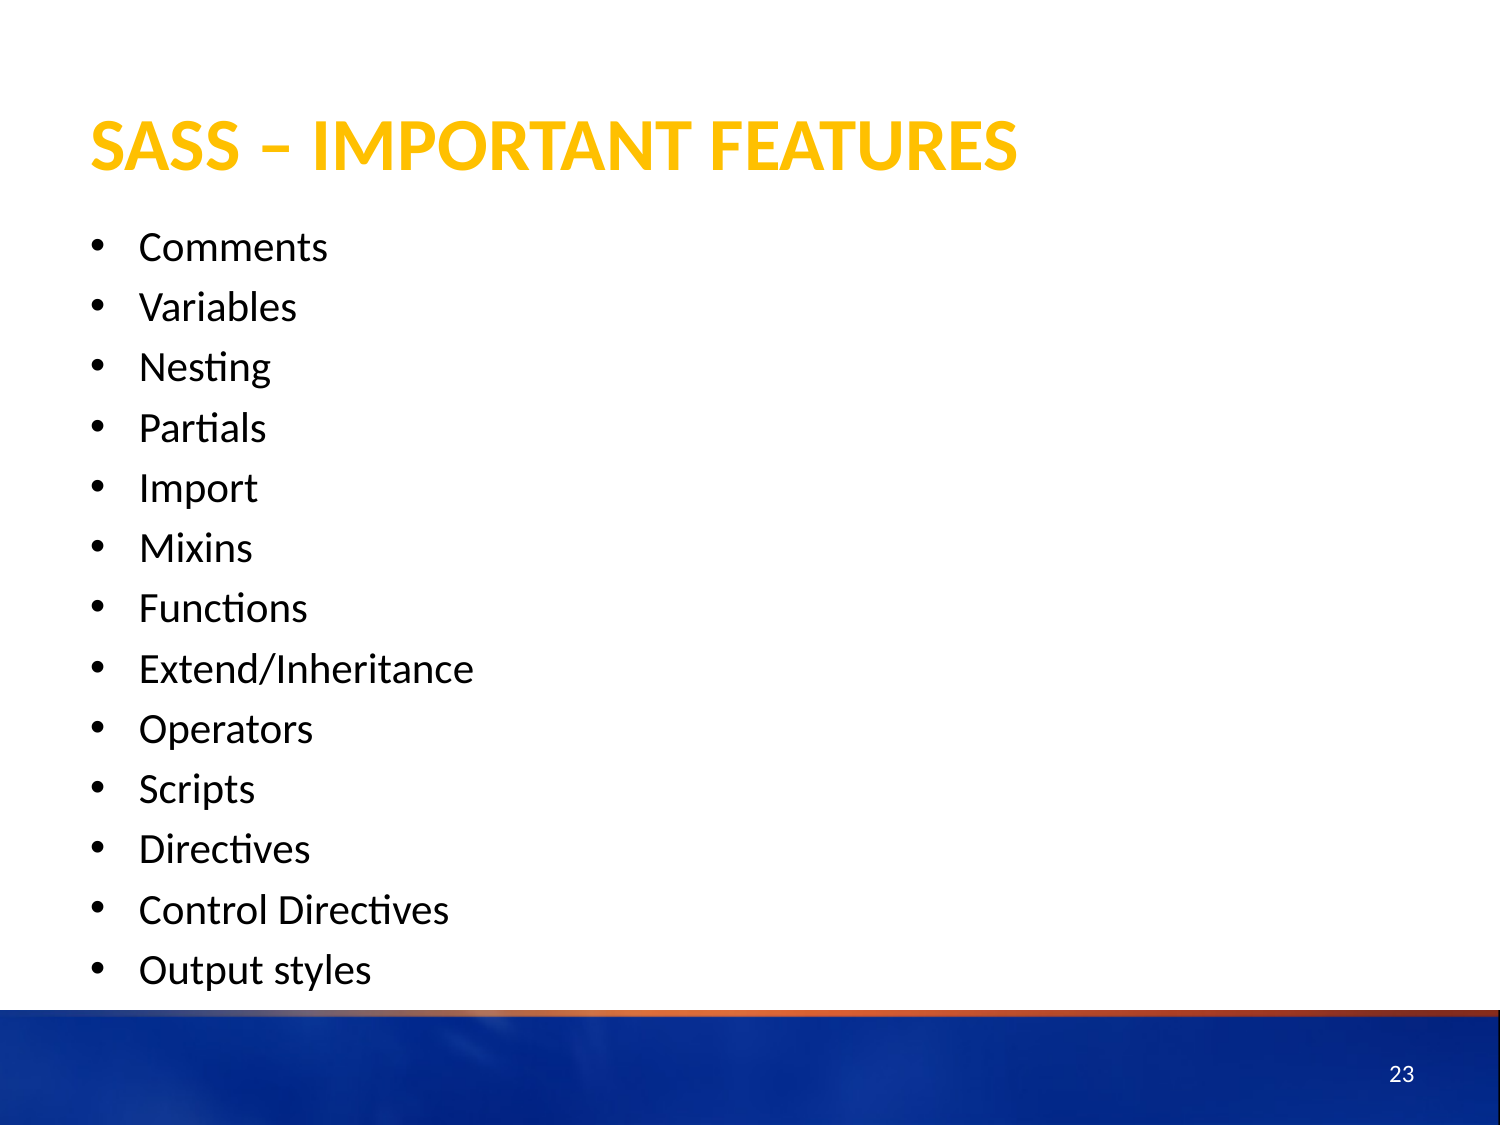

# SASS – important features
Comments
Variables
Nesting
Partials
Import
Mixins
Functions
Extend/Inheritance
Operators
Scripts
Directives
Control Directives
Output styles

23